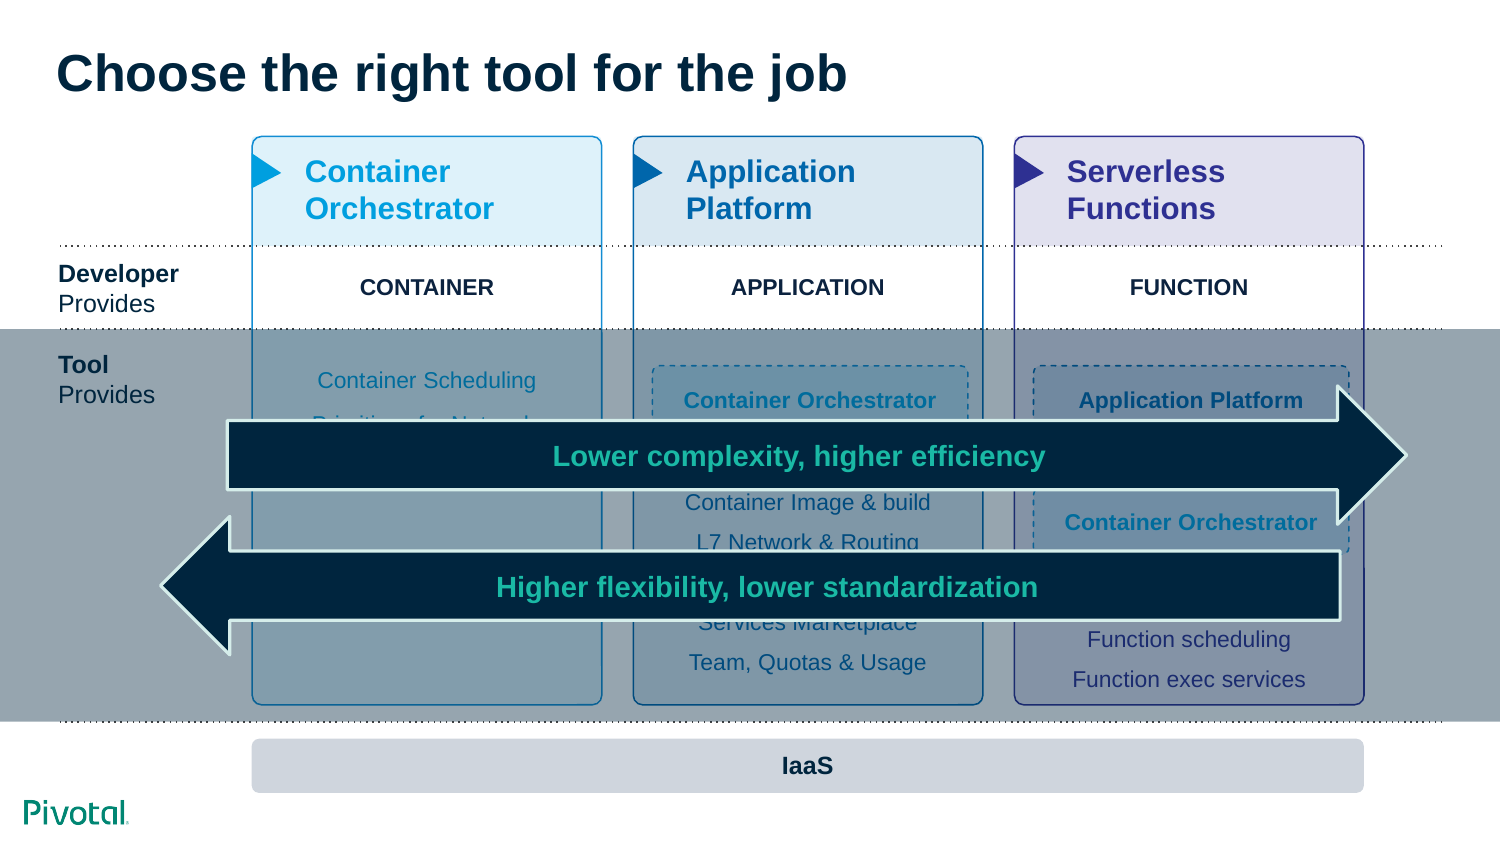

# Choose the right tool for the job

Container
Orchestrator

Application
Platform

Serverless Functions

Developer
Provides
CONTAINER
APPLICATION
FUNCTION

Tool
Provides
Container Scheduling
Primitives for Network, Routing, Logs & Metrics

Container Orchestrator
Application Platform
Lower complexity, higher efficiency

Container Image & build
L7 Network & Routing
Logs, Metrics, Monitoring
Services Marketplace
Team, Quotas & Usage
Container Orchestrator
Higher flexibility, lower standardization

Function scheduling
Function exec services

IaaS